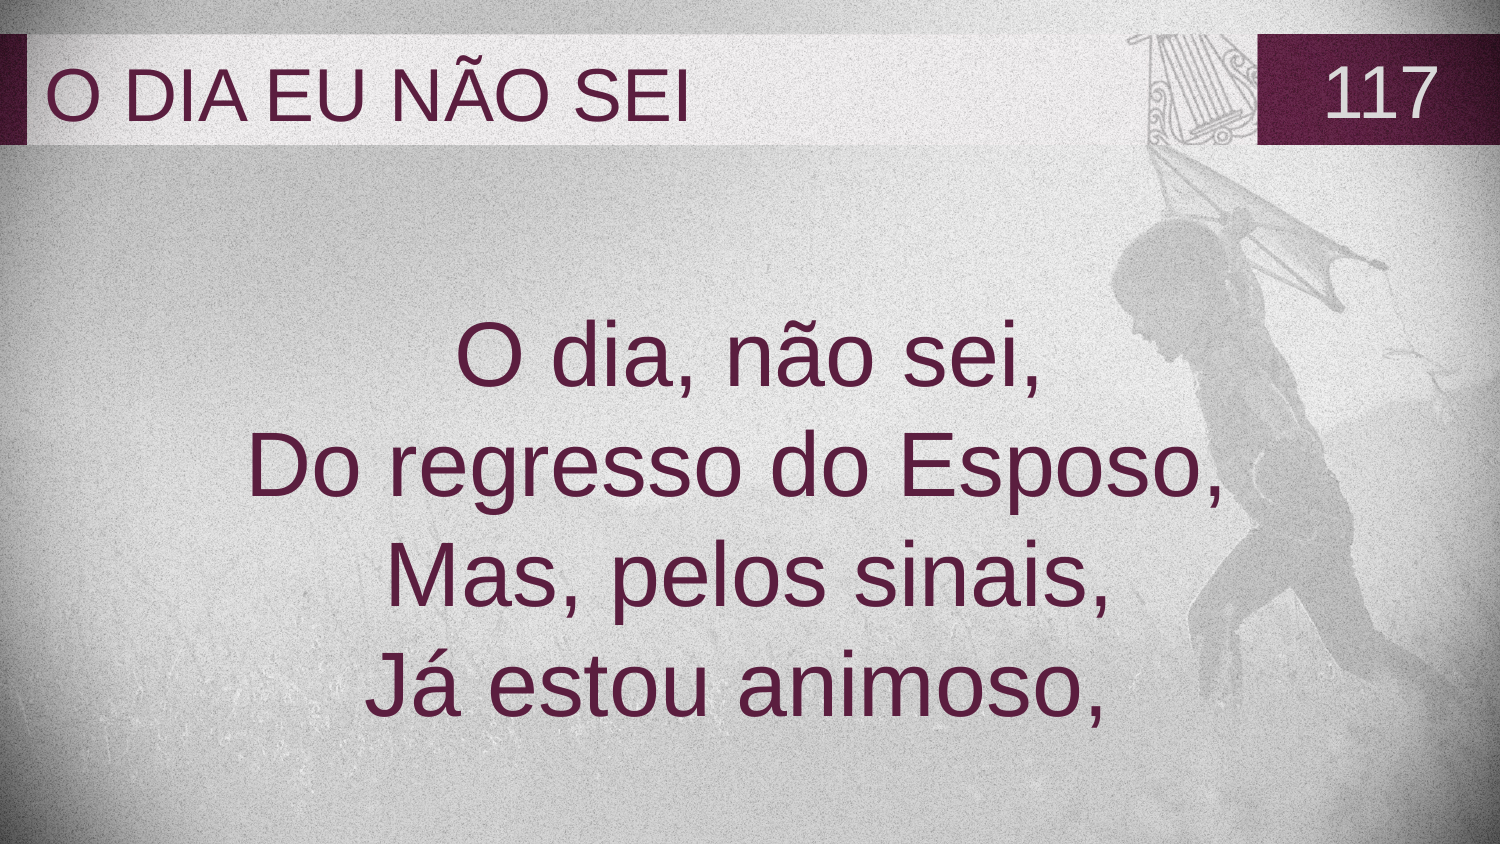

# O DIA EU NÃO SEI
117
O dia, não sei,
Do regresso do Esposo,
Mas, pelos sinais,
Já estou animoso,